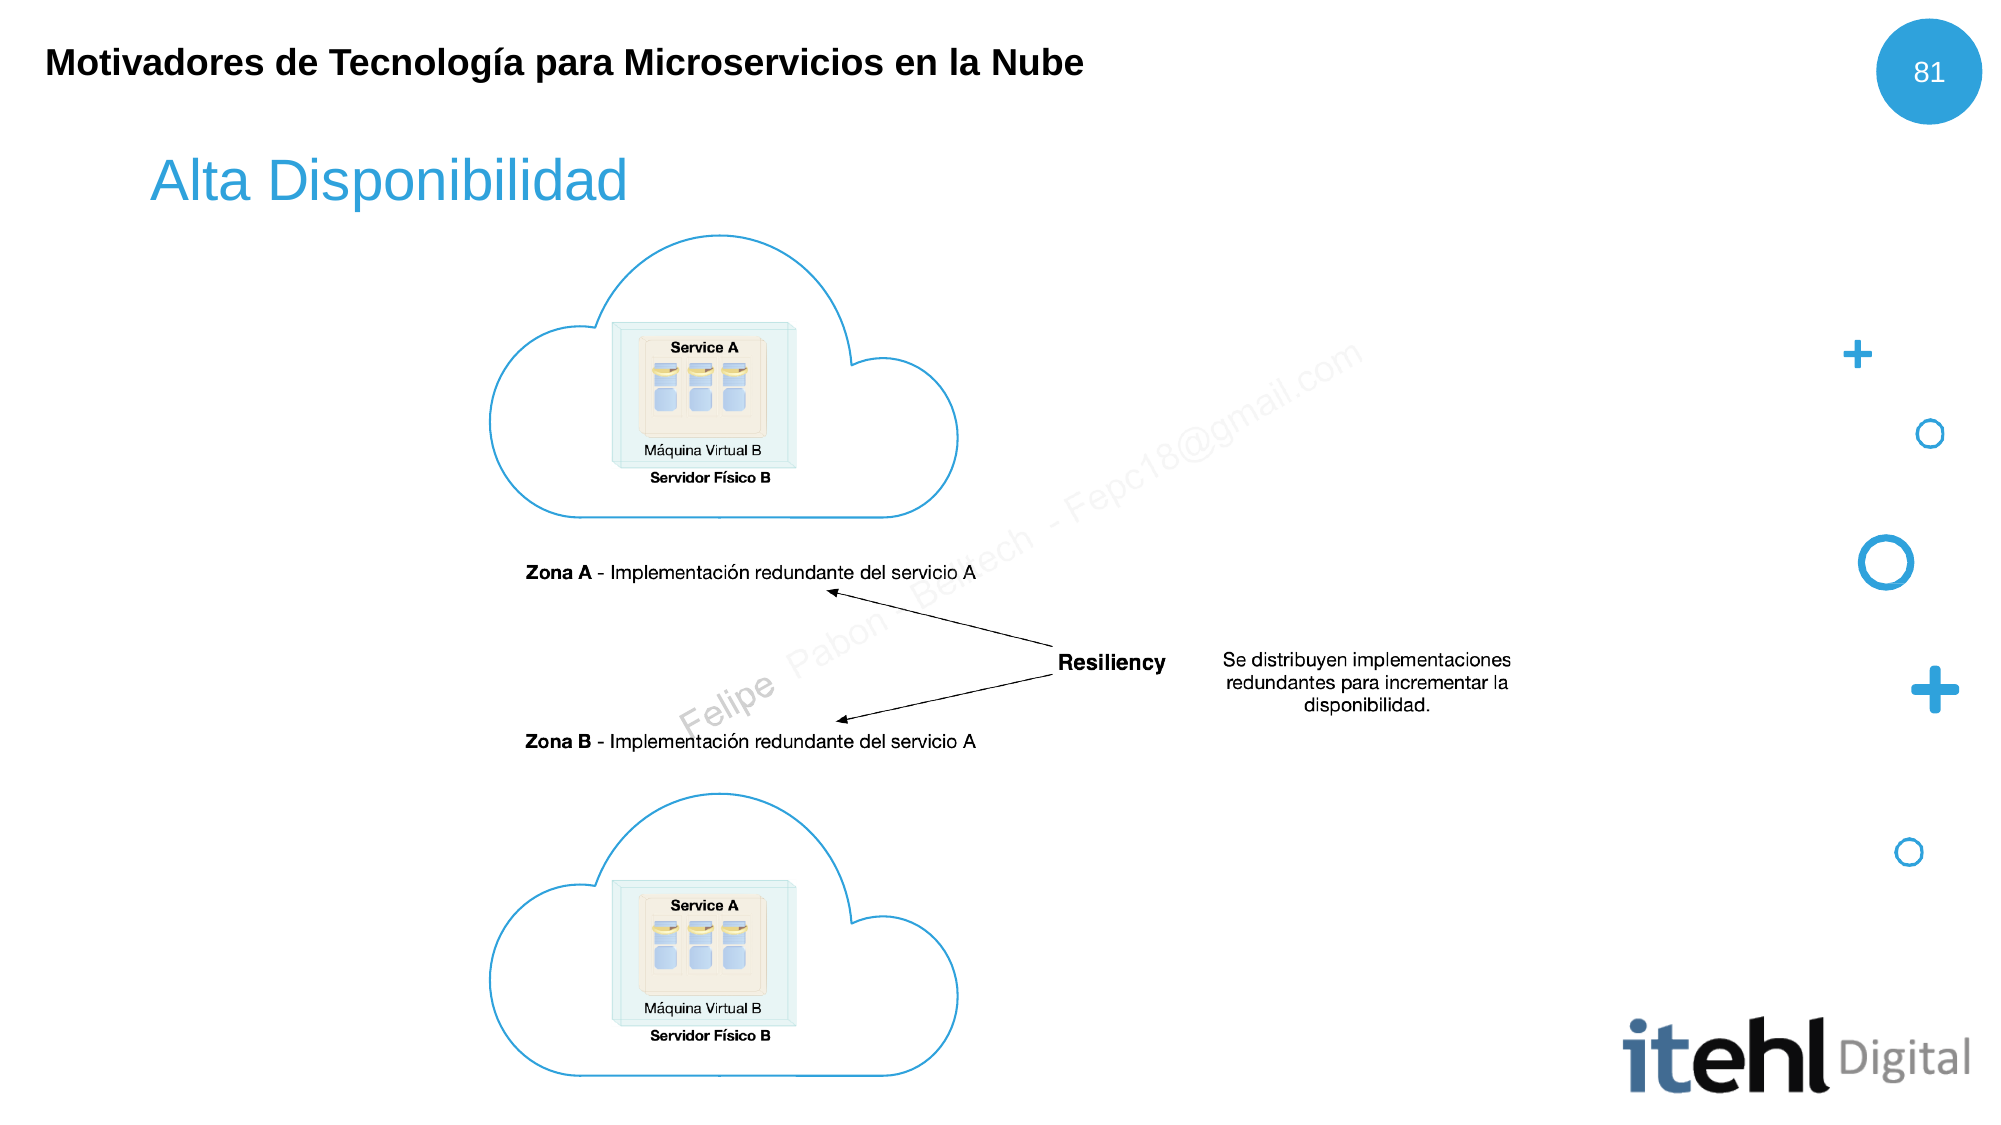

Motivadores de Tecnología para Microservicios en la Nube
81
Alta Disponibilidad